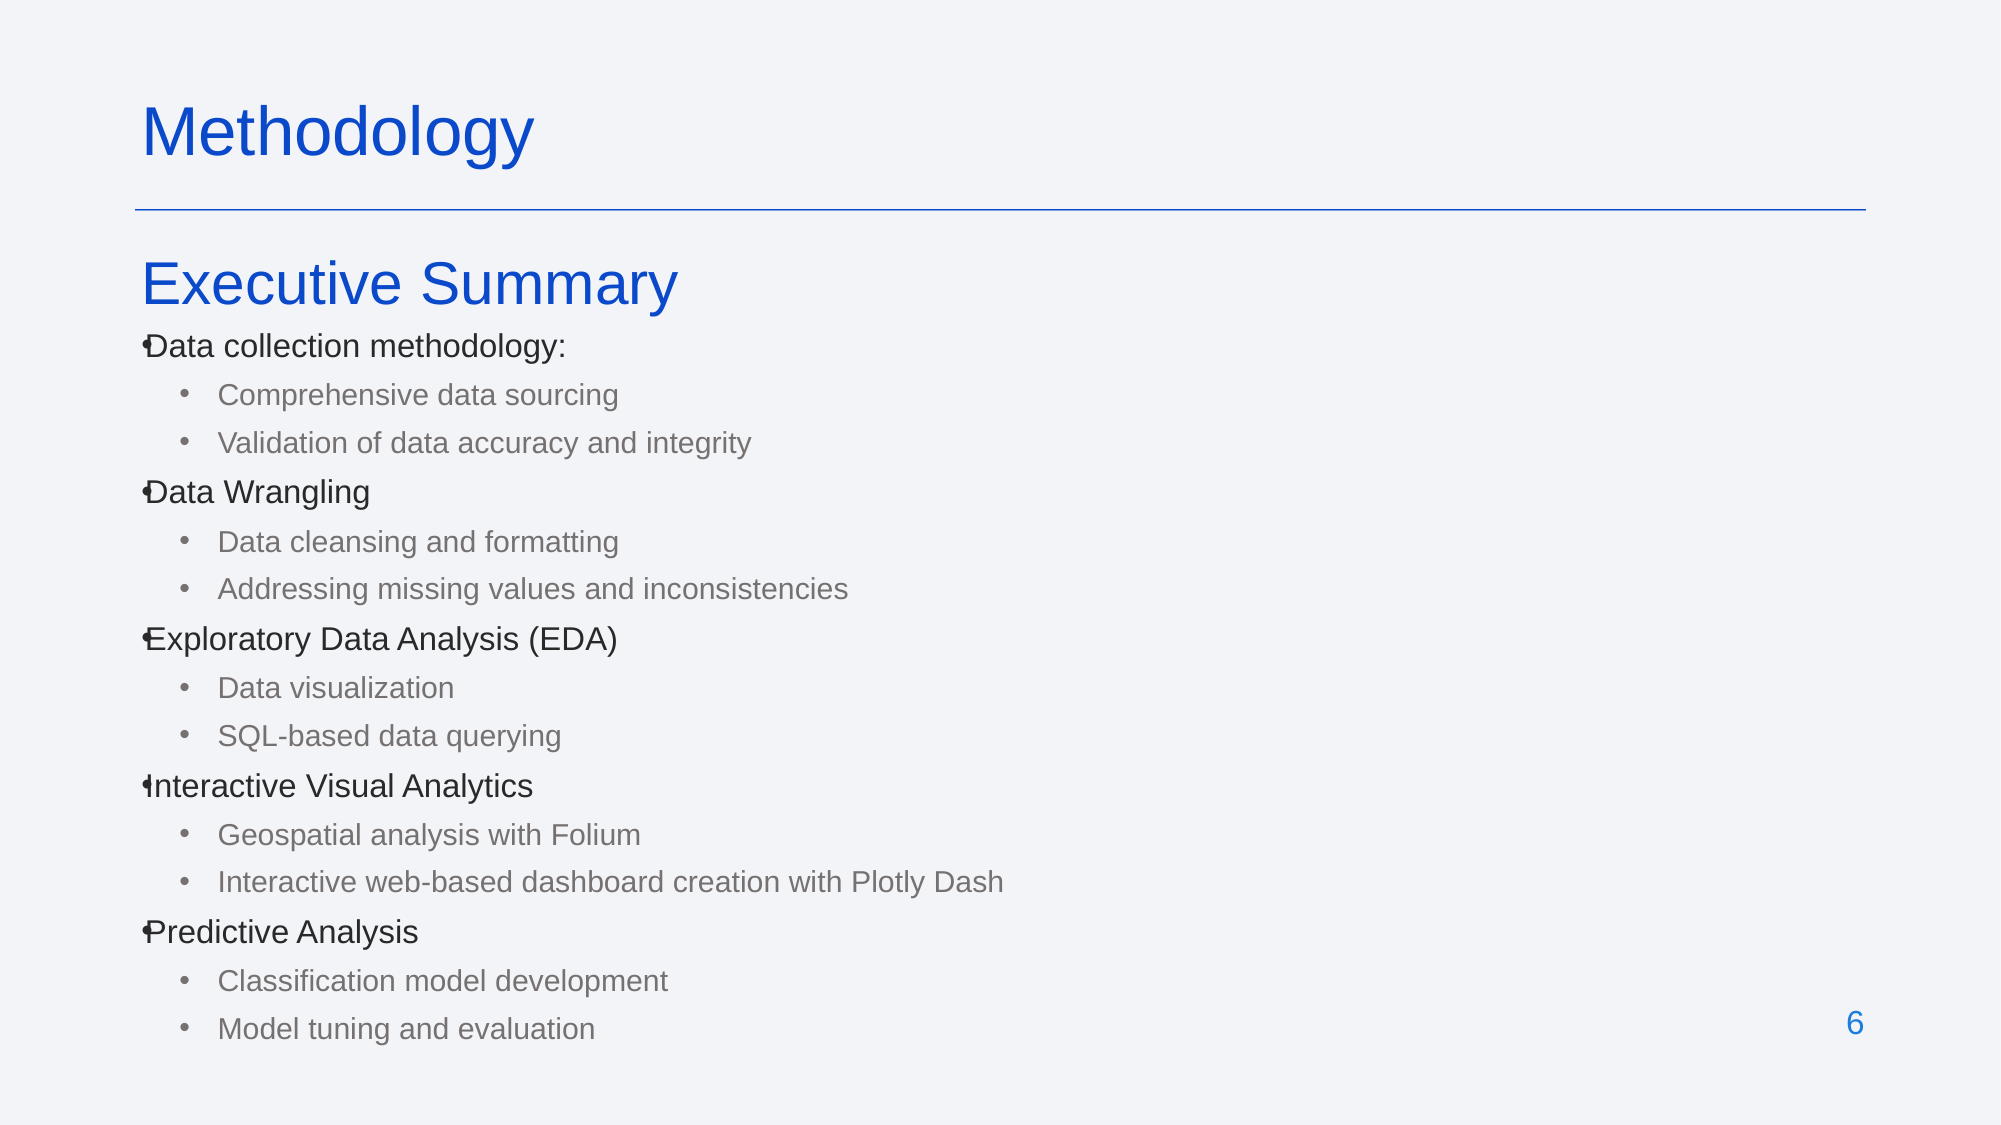

Methodology
Executive Summary
Data collection methodology:
Comprehensive data sourcing
Validation of data accuracy and integrity
Data Wrangling
Data cleansing and formatting
Addressing missing values and inconsistencies
Exploratory Data Analysis (EDA)
Data visualization
SQL-based data querying
Interactive Visual Analytics
Geospatial analysis with Folium
Interactive web-based dashboard creation with Plotly Dash
Predictive Analysis
Classification model development
Model tuning and evaluation

6